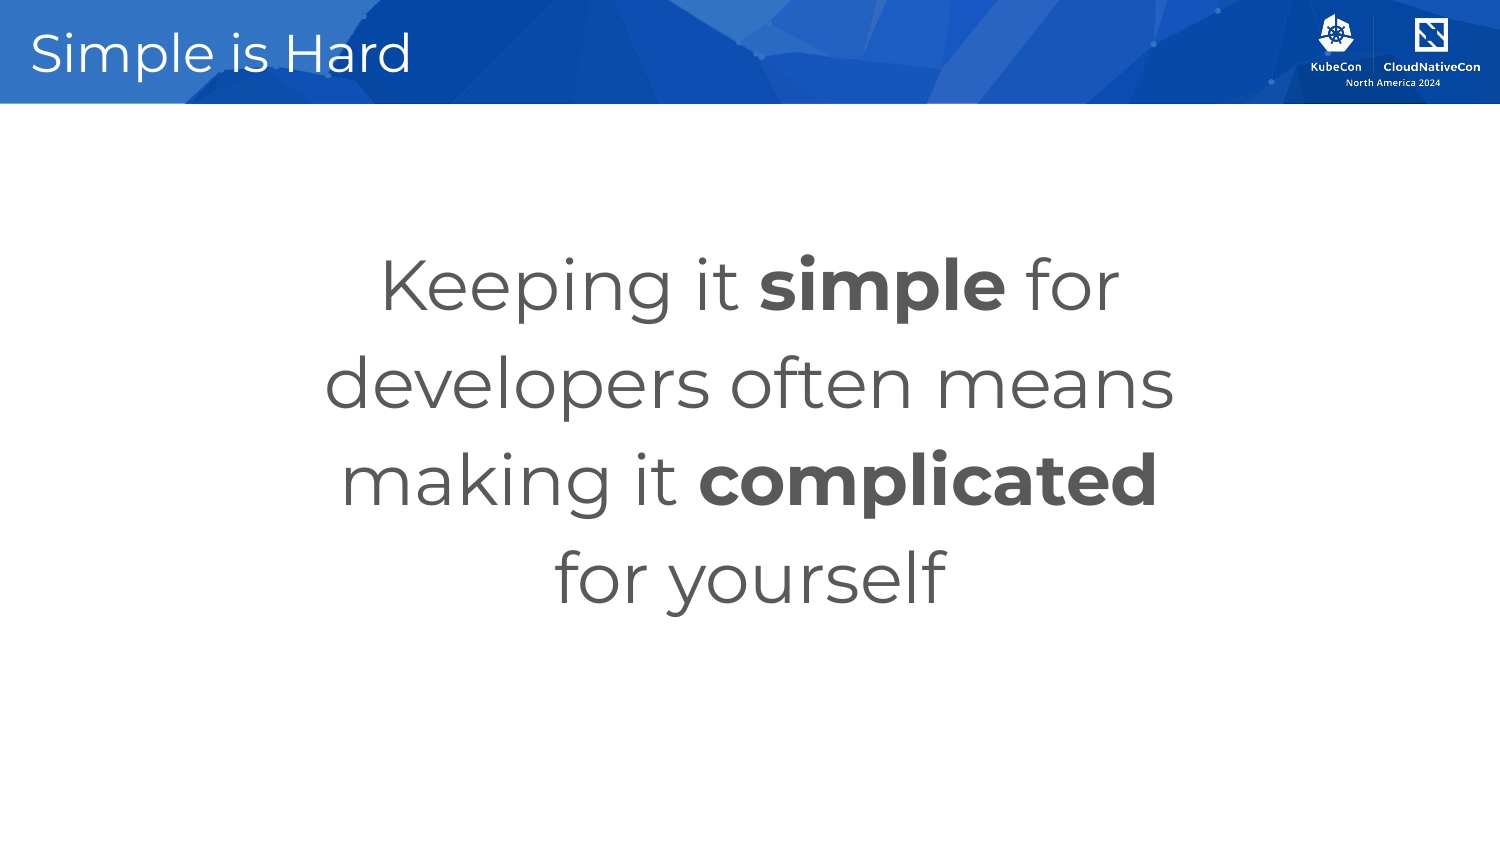

# Simple is Hard

Keeping it simple for developers often means making it complicated for yourself